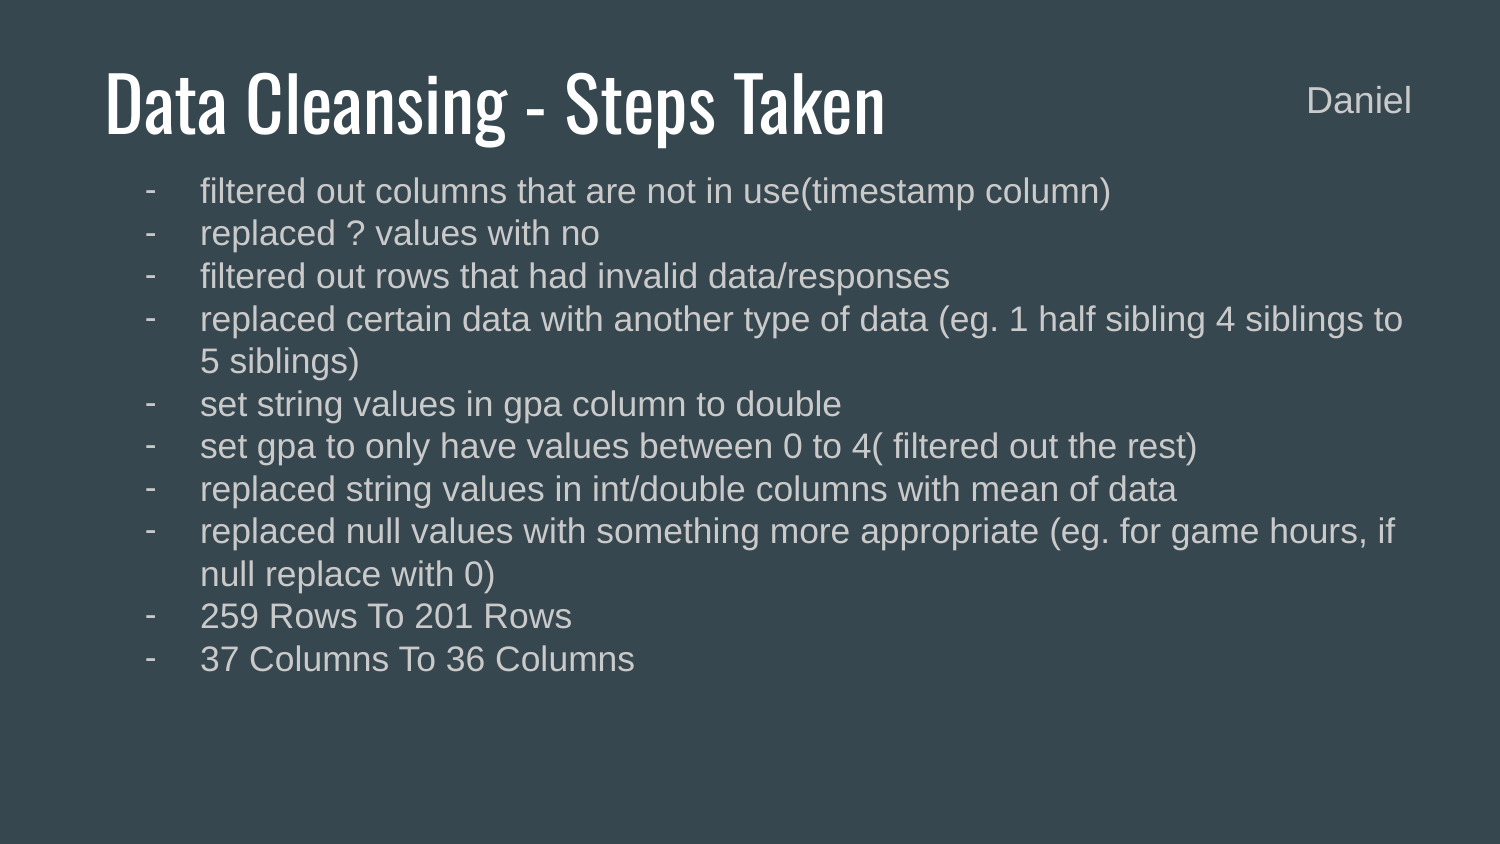

# Data Cleansing - Steps Taken
Daniel
filtered out columns that are not in use(timestamp column)
replaced ? values with no
filtered out rows that had invalid data/responses
replaced certain data with another type of data (eg. 1 half sibling 4 siblings to 5 siblings)
set string values in gpa column to double
set gpa to only have values between 0 to 4( filtered out the rest)
replaced string values in int/double columns with mean of data
replaced null values with something more appropriate (eg. for game hours, if null replace with 0)
259 Rows To 201 Rows
37 Columns To 36 Columns